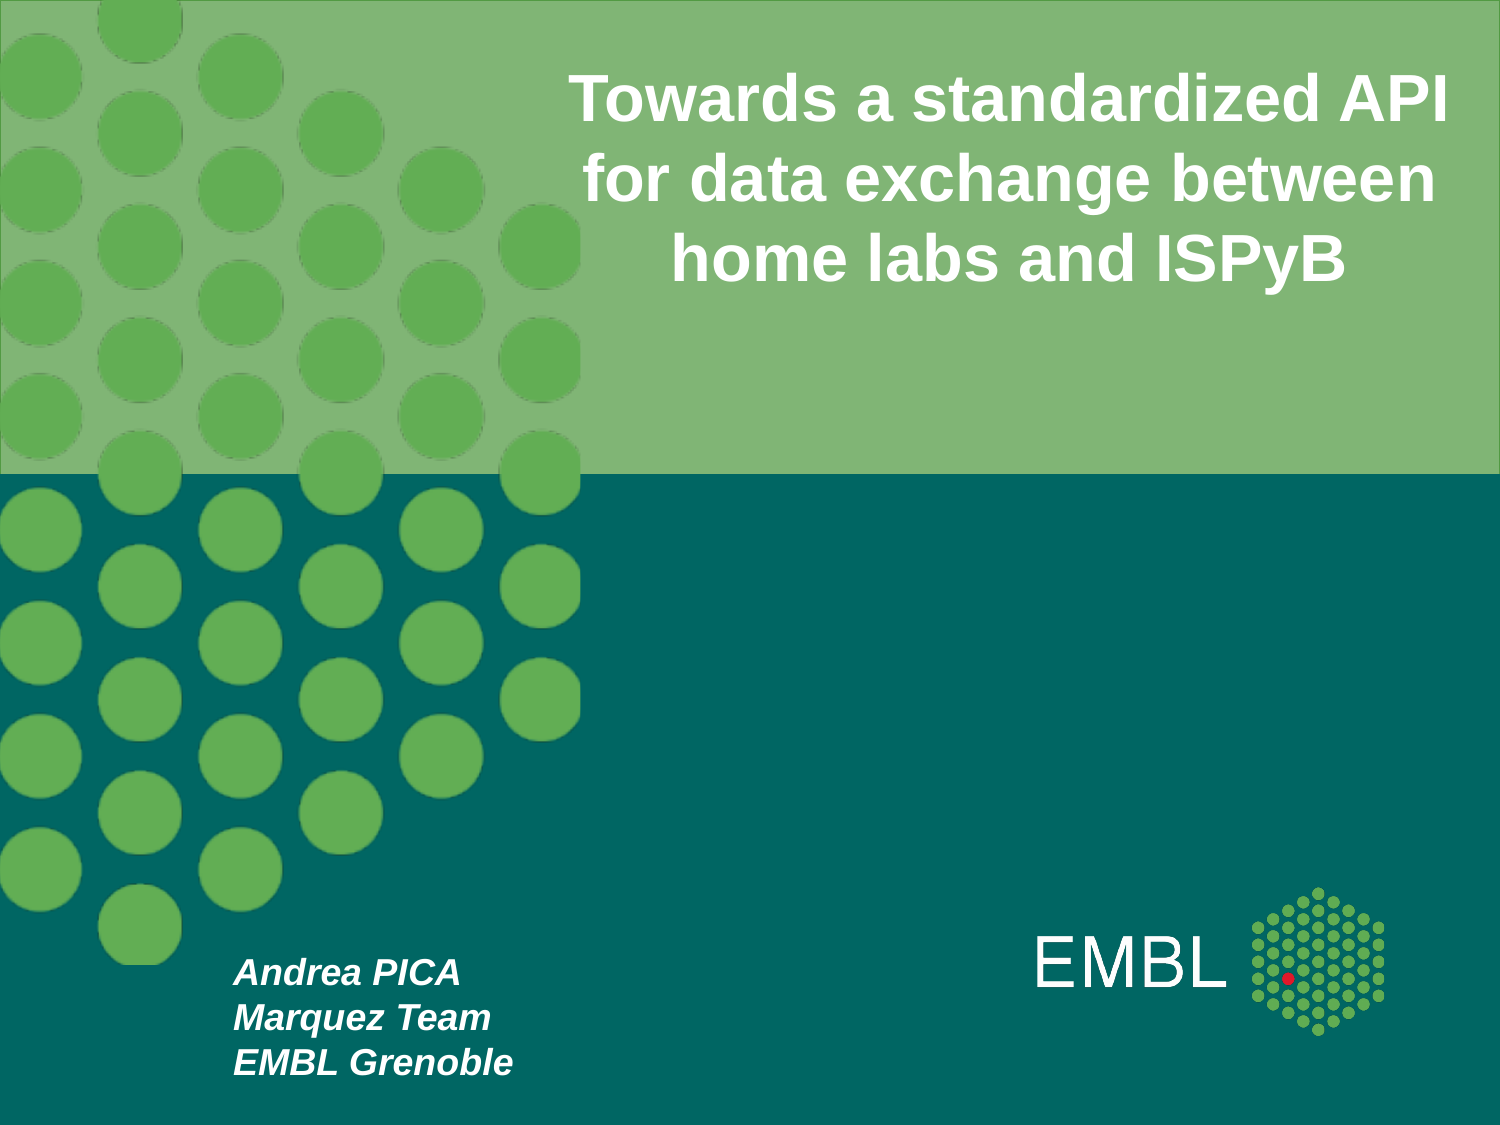

# Towards a standardized API for data exchange between home labs and ISPyB
Andrea PICA
Marquez Team
EMBL Grenoble